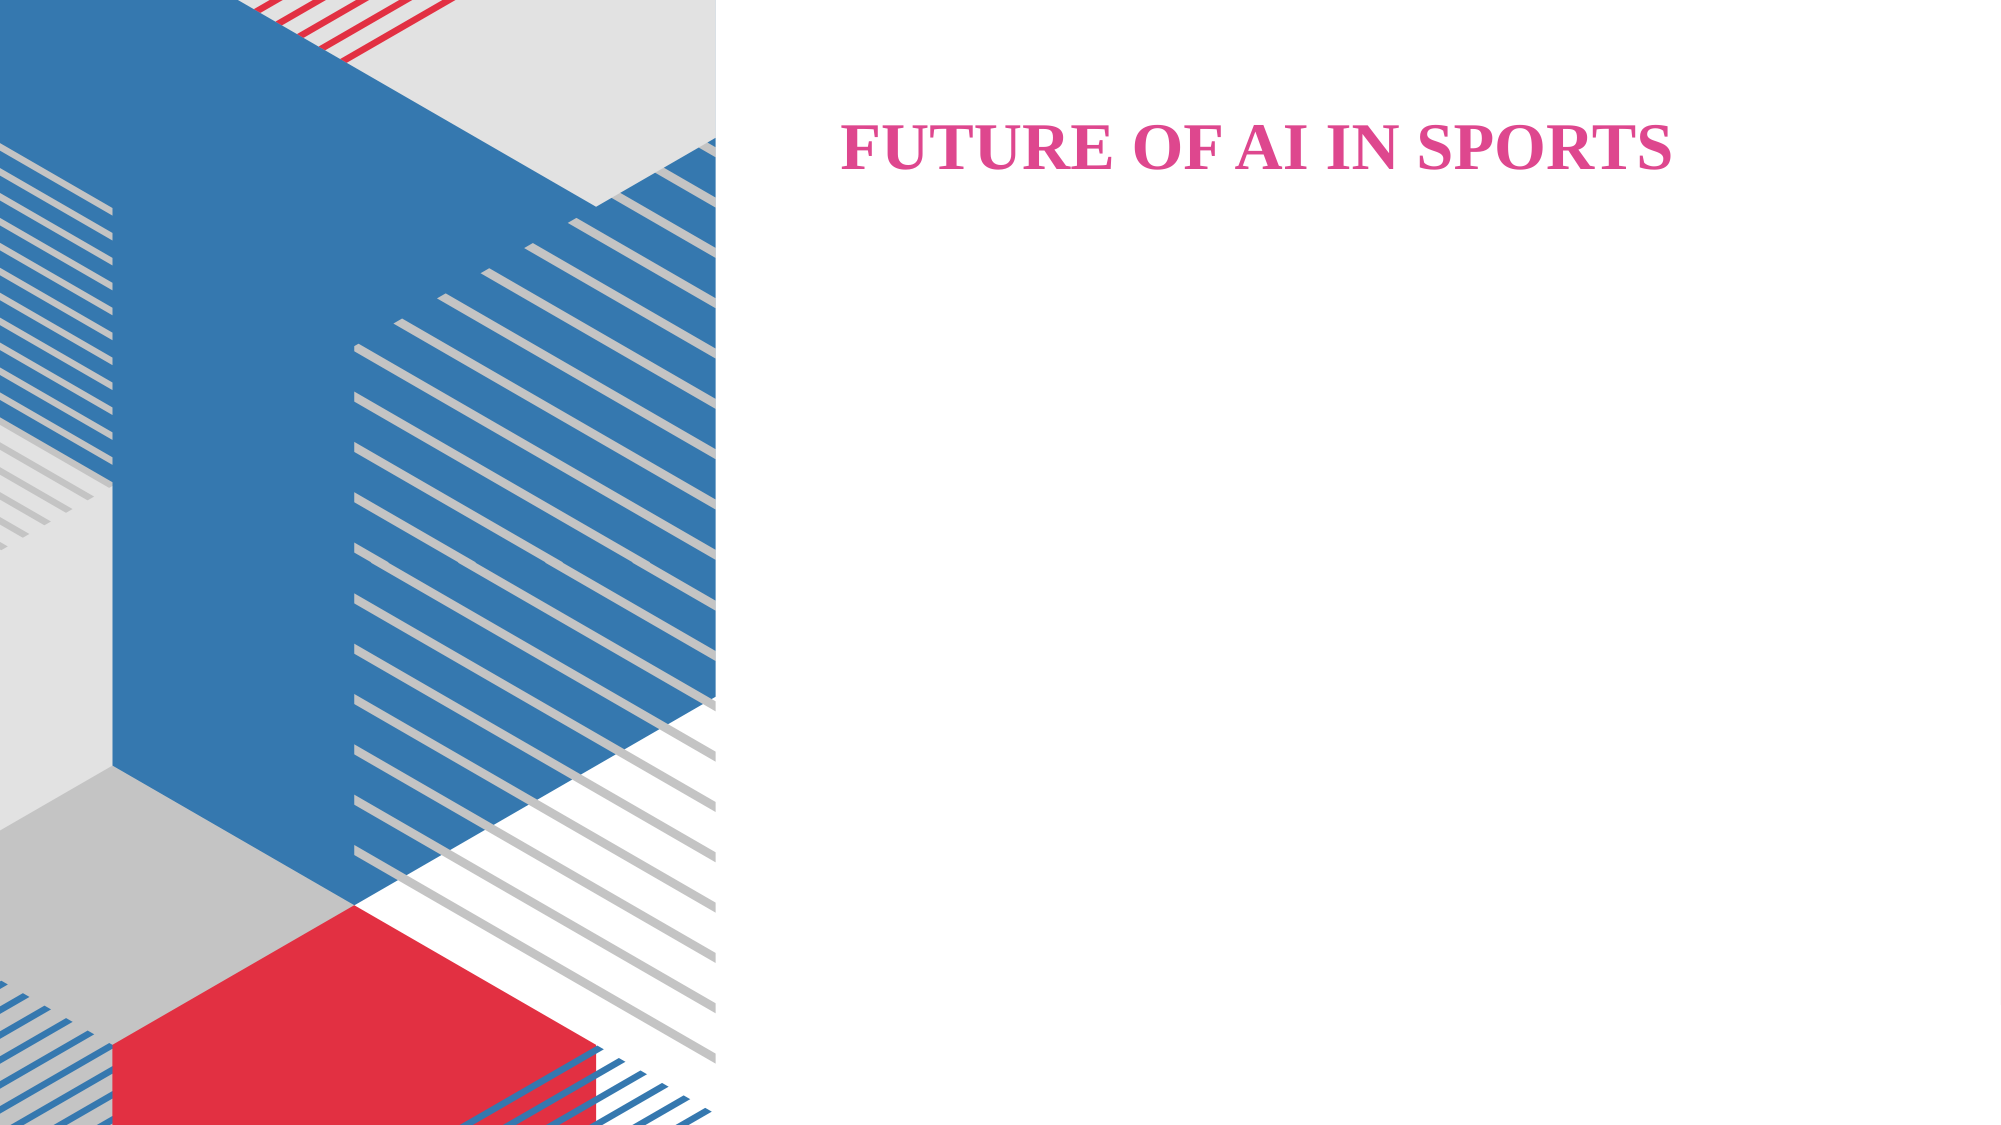

# Future of AI in Sports
The future of AI in sports is promising, with the potential to transform athlete training, performance analysis, and fan engagement. AI-powered sensors and wearables can provide real-time data on athlete performance, helping coaches and trainers make informed decisions. AI algorithms can also analyze vast amounts of video footage to identify patterns and insights that can improve strategy and tactics. AI-powered chatbots and personalized recommendations can enhance fan engagement and provide a more immersive experience. As AI technology continues to evolve, it is likely that its impact on sports will only continue to grow